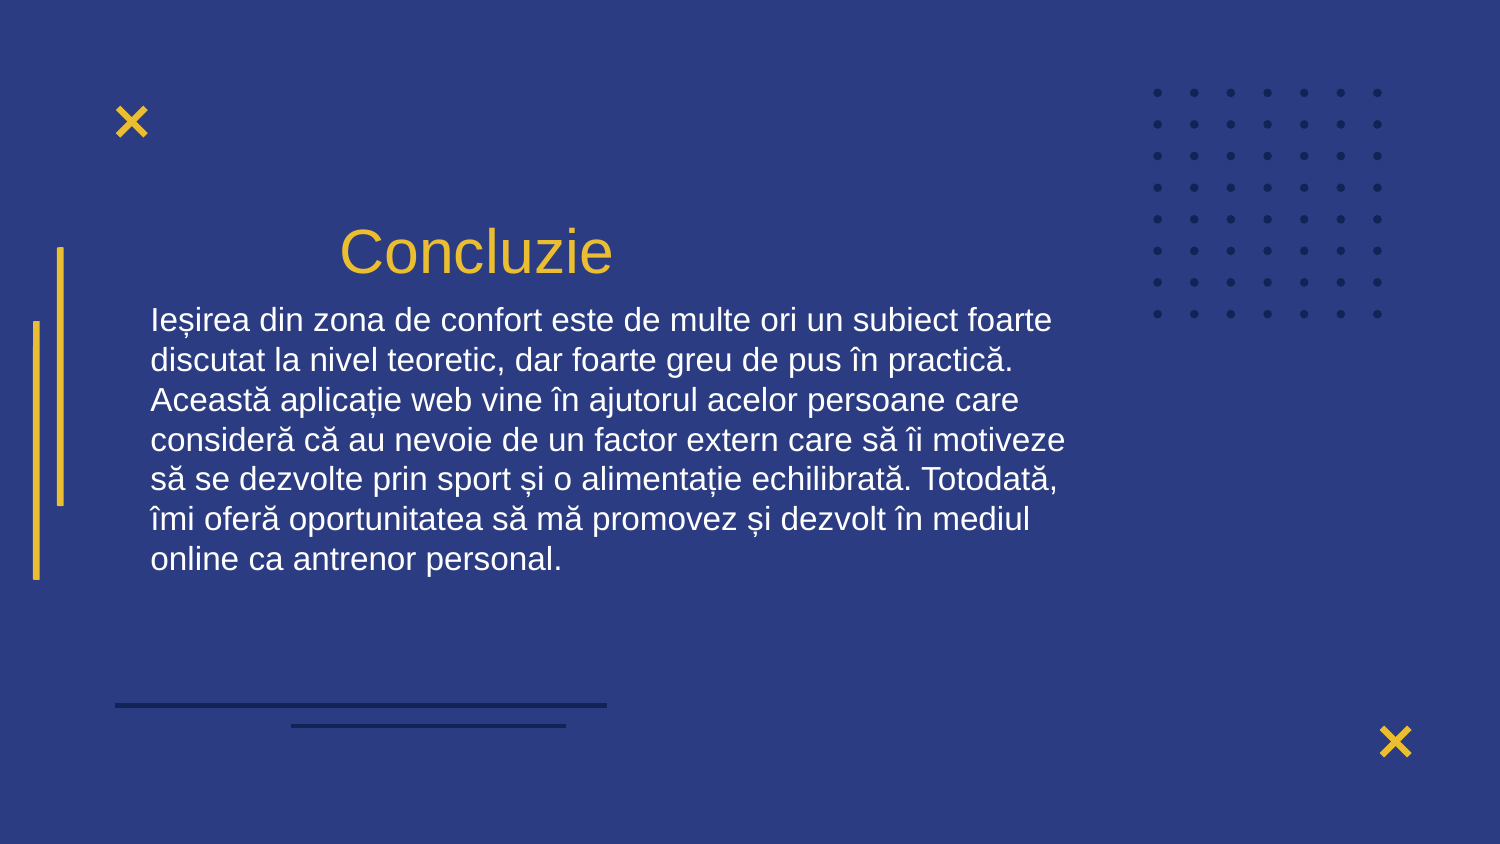

# Concluzie
Ieșirea din zona de confort este de multe ori un subiect foarte discutat la nivel teoretic, dar foarte greu de pus în practică. Această aplicație web vine în ajutorul acelor persoane care consideră că au nevoie de un factor extern care să îi motiveze să se dezvolte prin sport și o alimentație echilibrată. Totodată, îmi oferă oportunitatea să mă promovez și dezvolt în mediul online ca antrenor personal.